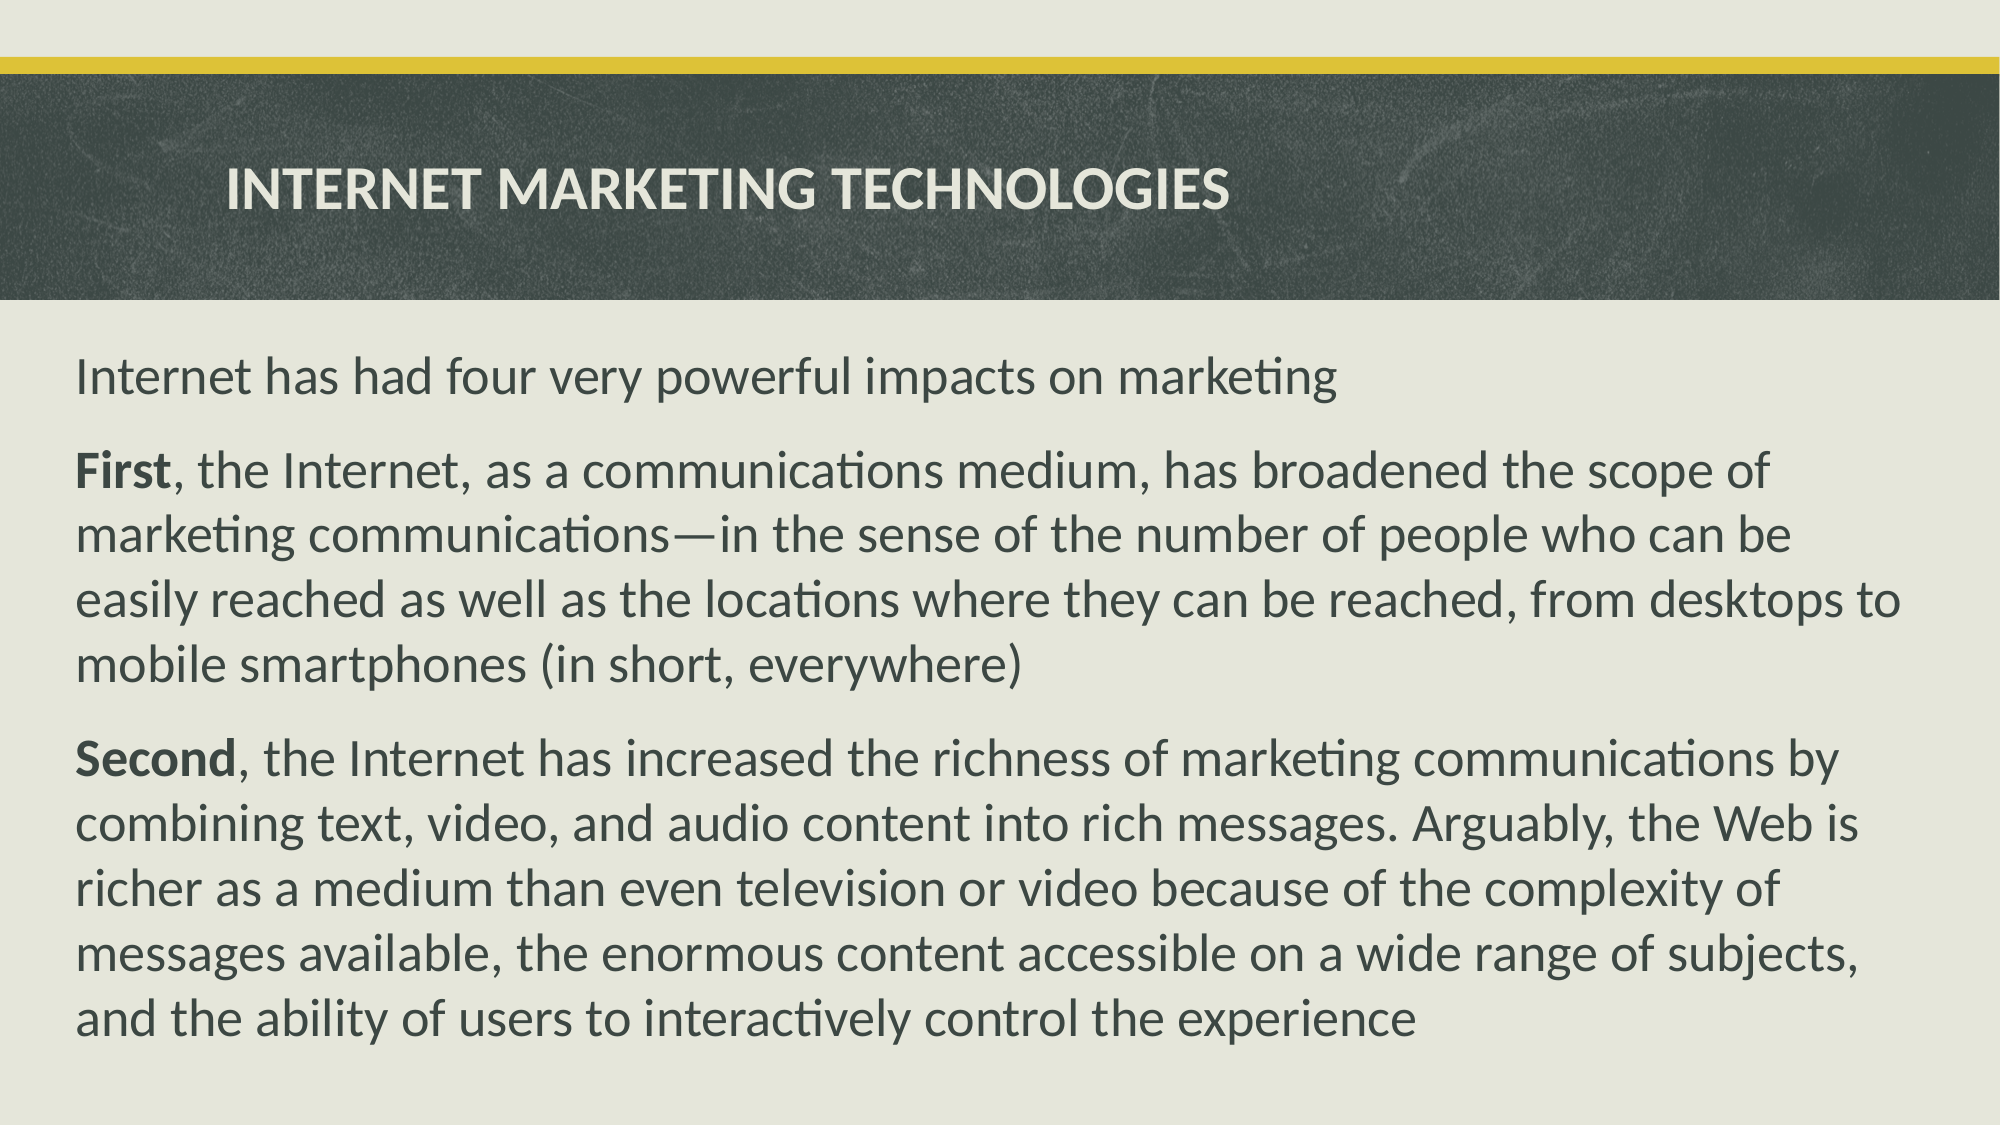

# INTERNET MARKETING TECHNOLOGIES
Internet has had four very powerful impacts on marketing
First, the Internet, as a communications medium, has broadened the scope of marketing communications—in the sense of the number of people who can be easily reached as well as the locations where they can be reached, from desktops to mobile smartphones (in short, everywhere)
Second, the Internet has increased the richness of marketing communications by combining text, video, and audio content into rich messages. Arguably, the Web is richer as a medium than even television or video because of the complexity of messages available, the enormous content accessible on a wide range of subjects, and the ability of users to interactively control the experience